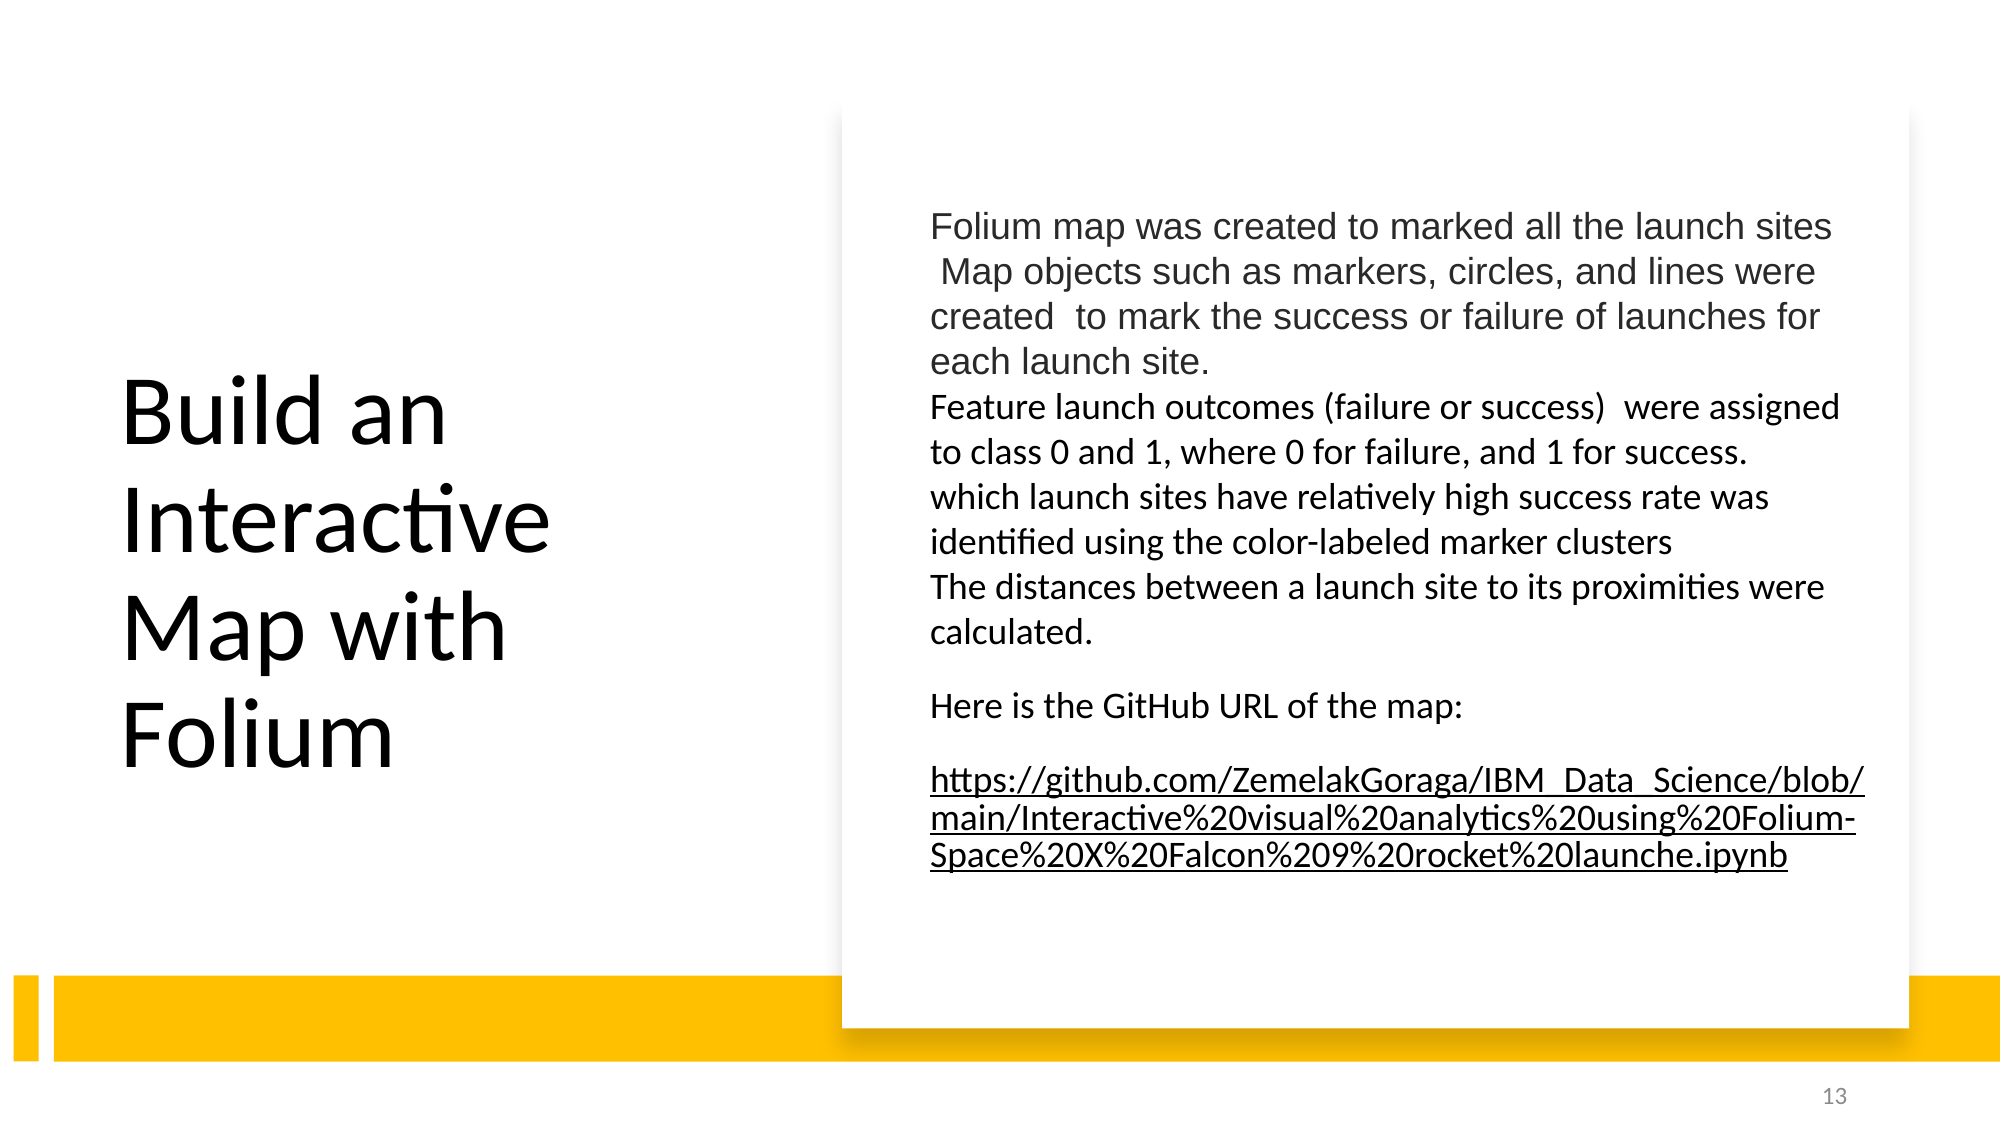

Folium map was created to marked all the launch sites
 Map objects such as markers, circles, and lines were created  to mark the success or failure of launches for each launch site.
Feature launch outcomes (failure or success)  were assigned to class 0 and 1, where 0 for failure, and 1 for success.
which launch sites have relatively high success rate was identified using the color-labeled marker clusters
The distances between a launch site to its proximities were calculated.
Here is the GitHub URL of the map:
https://github.com/ZemelakGoraga/IBM_Data_Science/blob/main/Interactive%20visual%20analytics%20using%20Folium-Space%20X%20Falcon%209%20rocket%20launche.ipynb

Build an Interactive Map with Folium

13